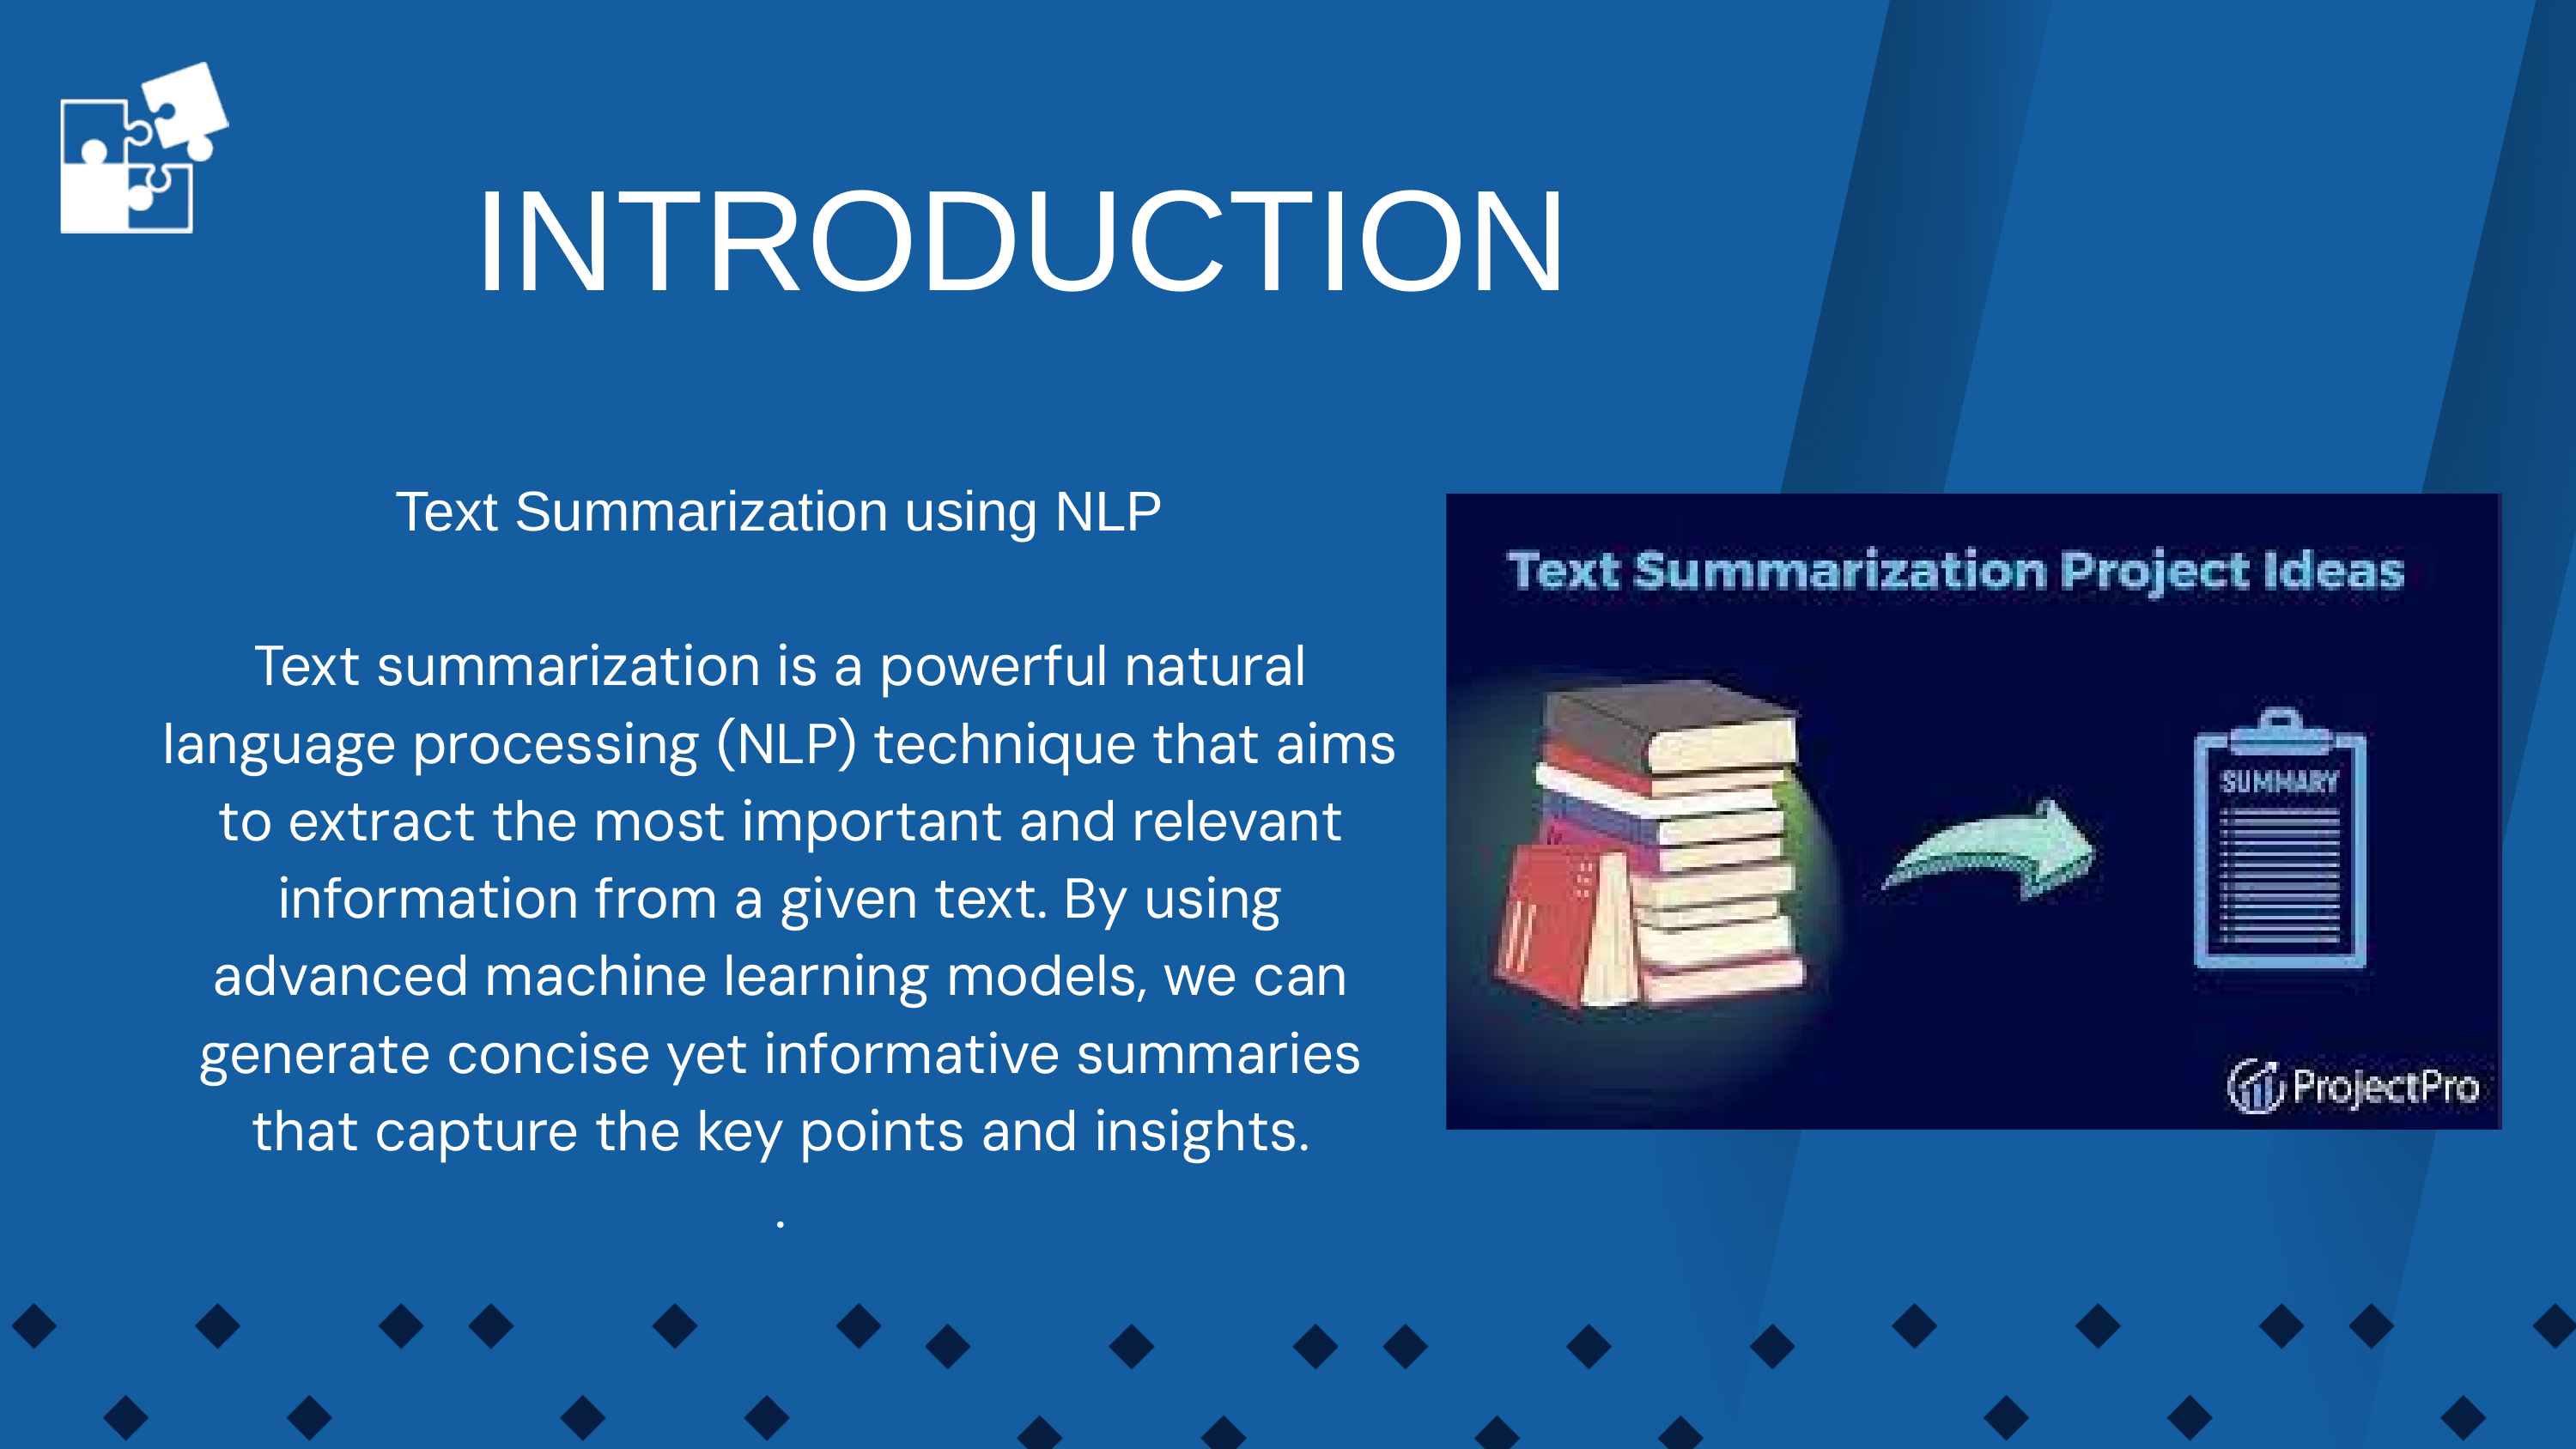

INTRODUCTION
Text Summarization using NLP

Text summarization is a powerful natural language processing (NLP) technique that aims to extract the most important and relevant information from a given text. By using advanced machine learning models, we can generate concise yet informative summaries that capture the key points and insights.
.